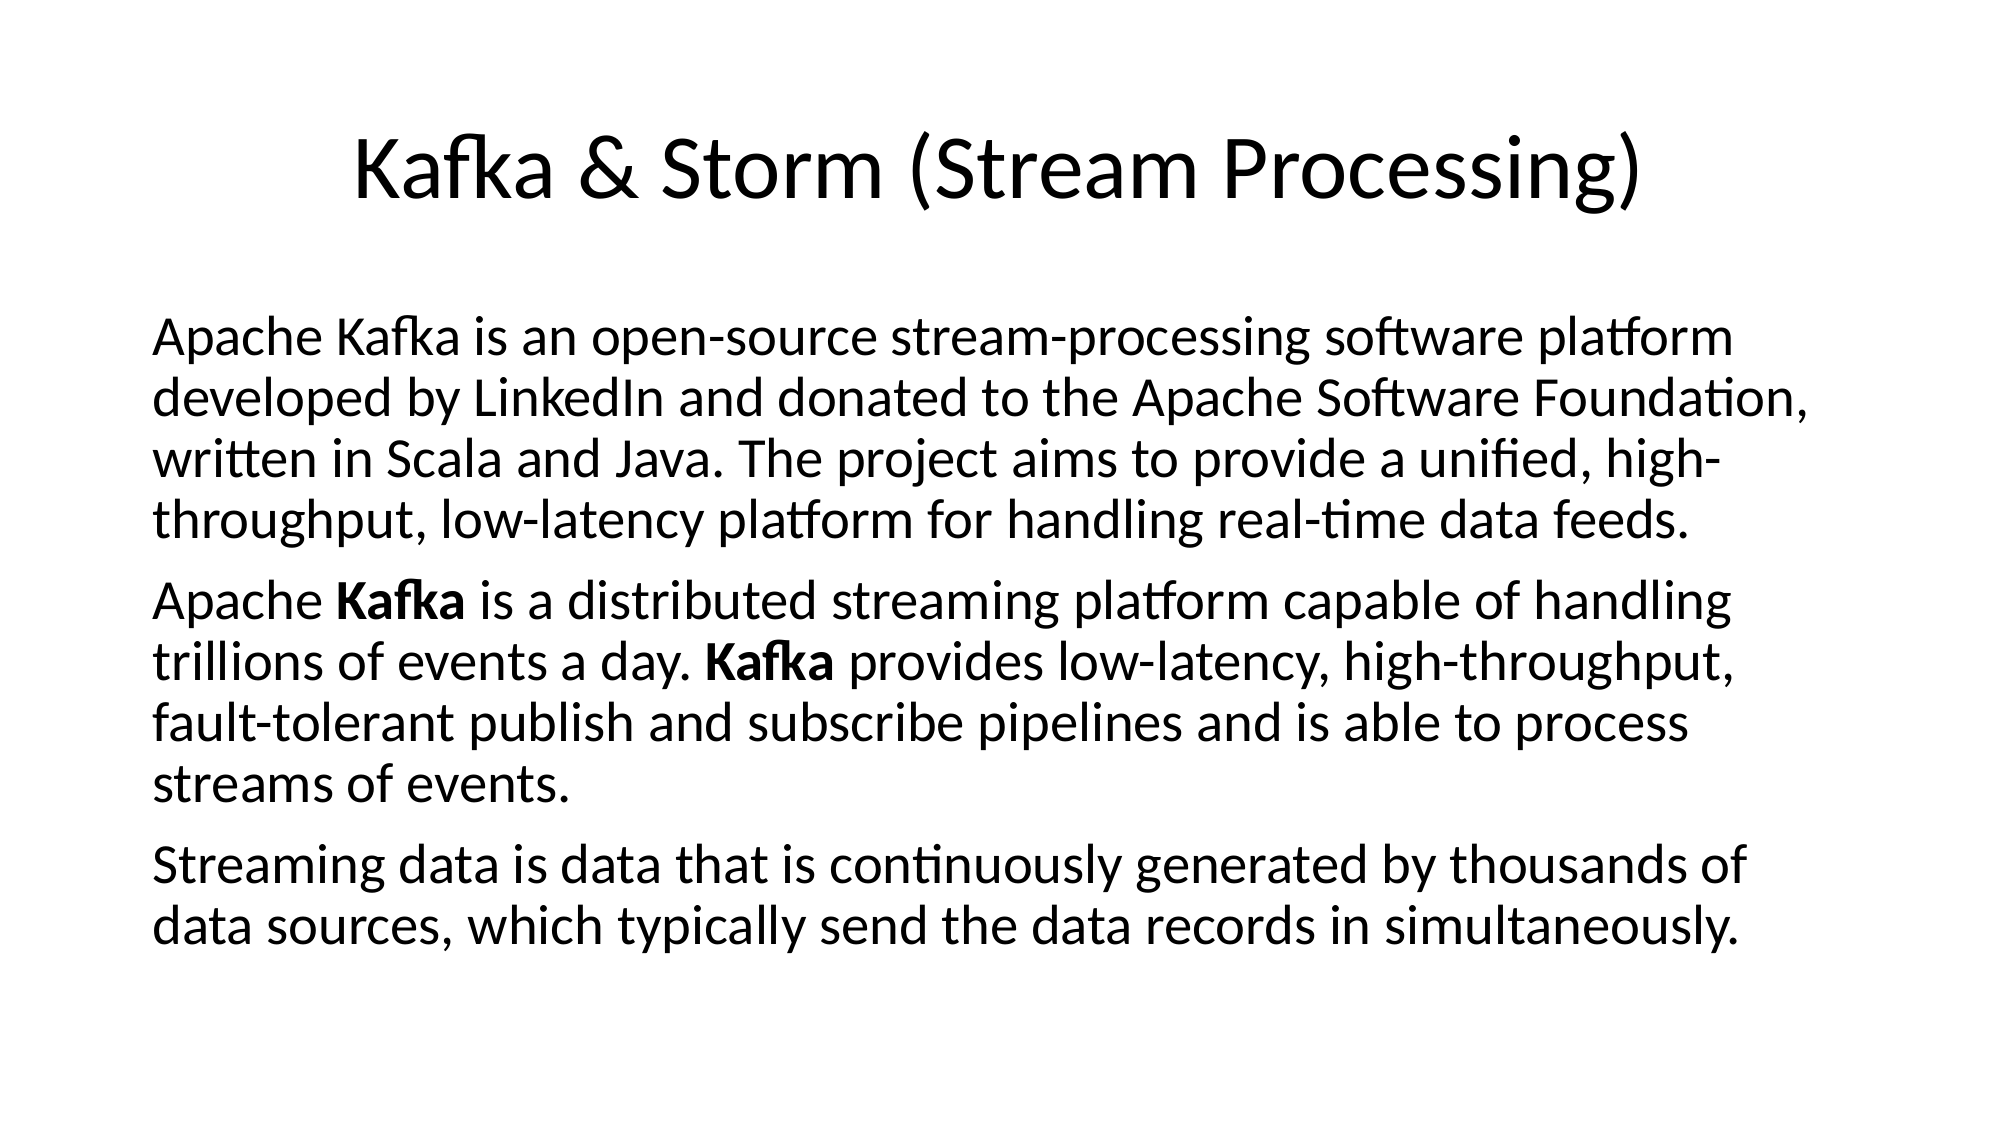

# Kafka & Storm (Stream Processing)
Apache Kafka is an open-source stream-processing software platform developed by LinkedIn and donated to the Apache Software Foundation, written in Scala and Java. The project aims to provide a unified, high-throughput, low-latency platform for handling real-time data feeds.
Apache Kafka is a distributed streaming platform capable of handling trillions of events a day. Kafka provides low-latency, high-throughput, fault-tolerant publish and subscribe pipelines and is able to process streams of events.
Streaming data is data that is continuously generated by thousands of data sources, which typically send the data records in simultaneously.